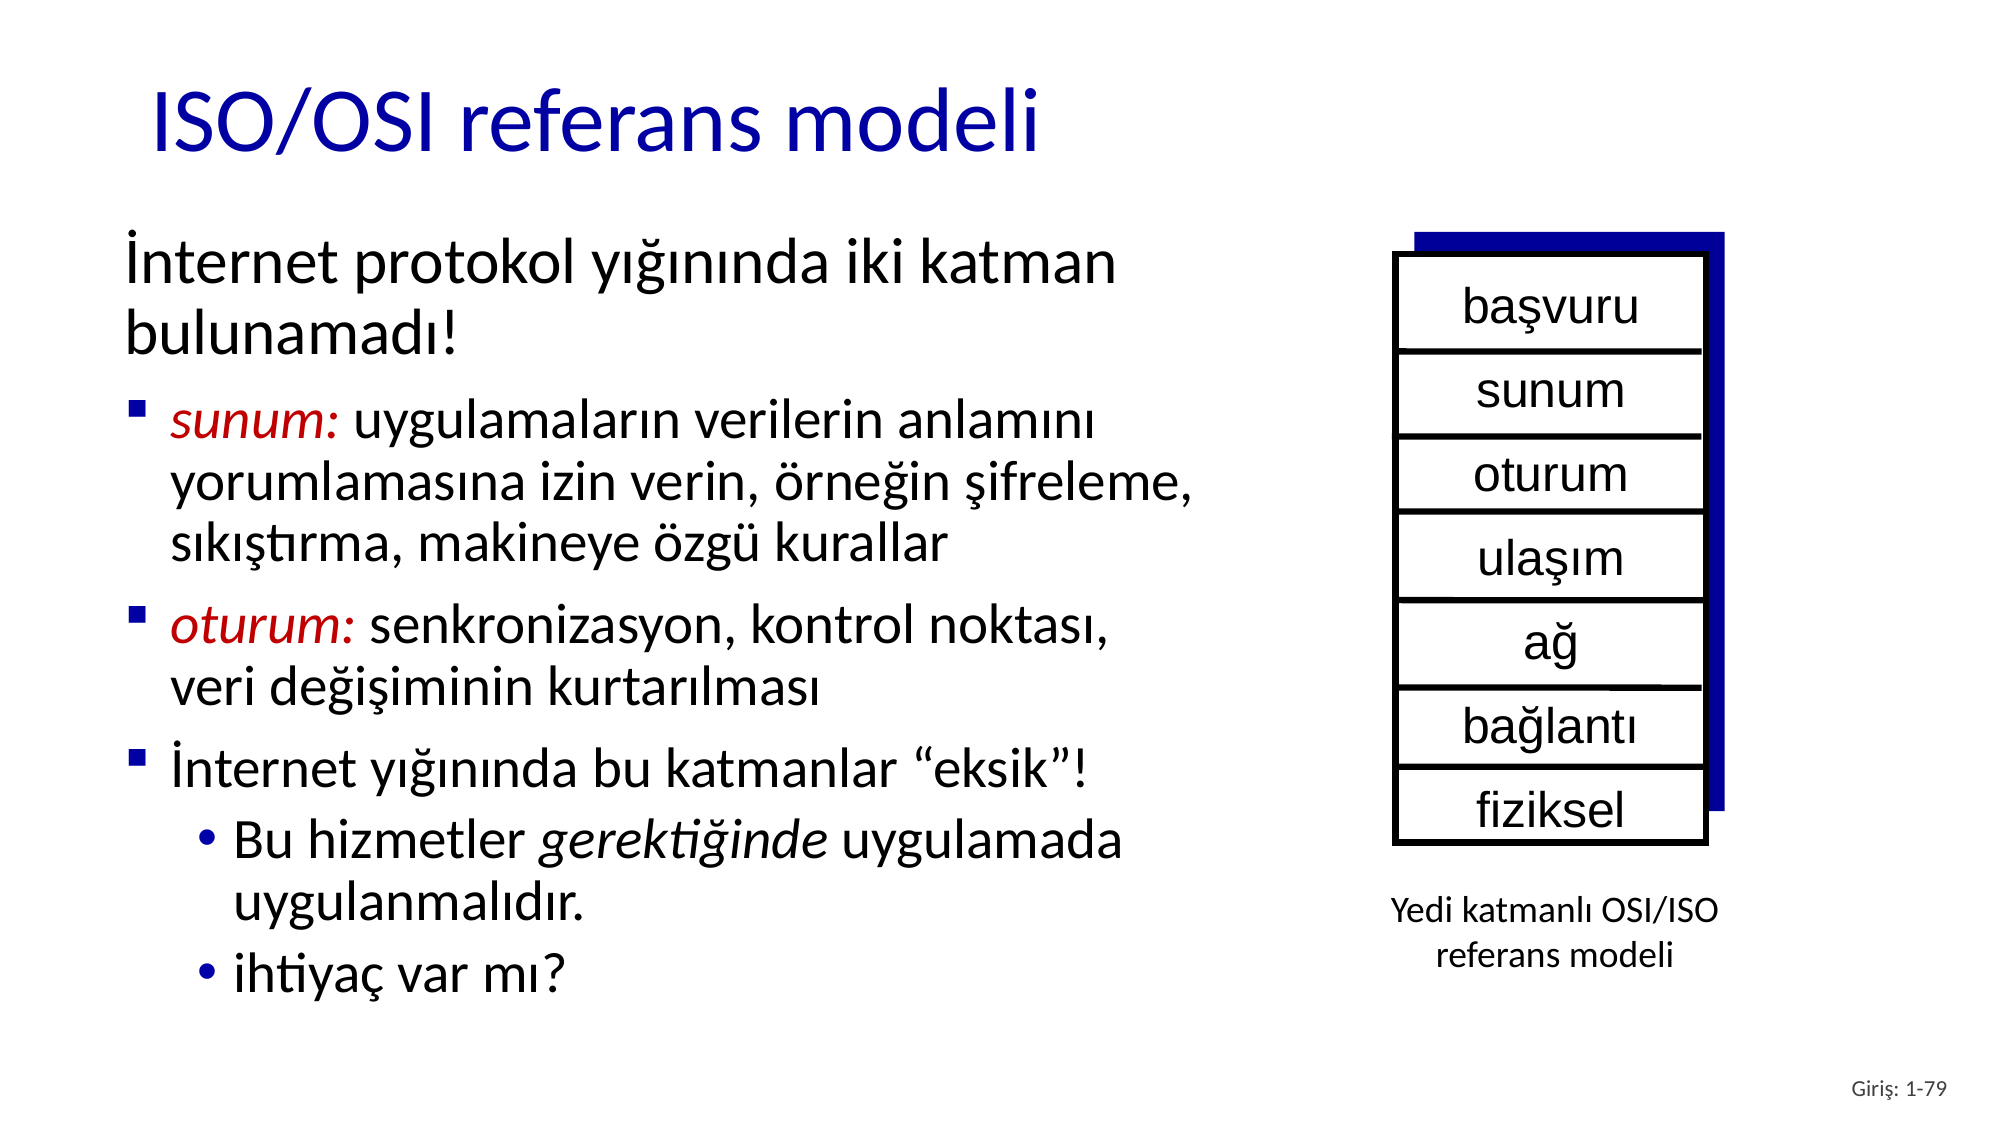

# ISO/OSI referans modeli
İnternet protokol yığınında iki katman bulunamadı!
sunum: uygulamaların verilerin anlamını yorumlamasına izin verin, örneğin şifreleme, sıkıştırma, makineye özgü kurallar
oturum: senkronizasyon, kontrol noktası, veri değişiminin kurtarılması
İnternet yığınında bu katmanlar “eksik”!
Bu hizmetler gerektiğinde uygulamada uygulanmalıdır.
ihtiyaç var mı?

başvuru

sunum

oturum

ulaşım

ağ

bağlantı

fiziksel

Yedi katmanlı OSI/ISO
referans modeli
Giriş: 1-79